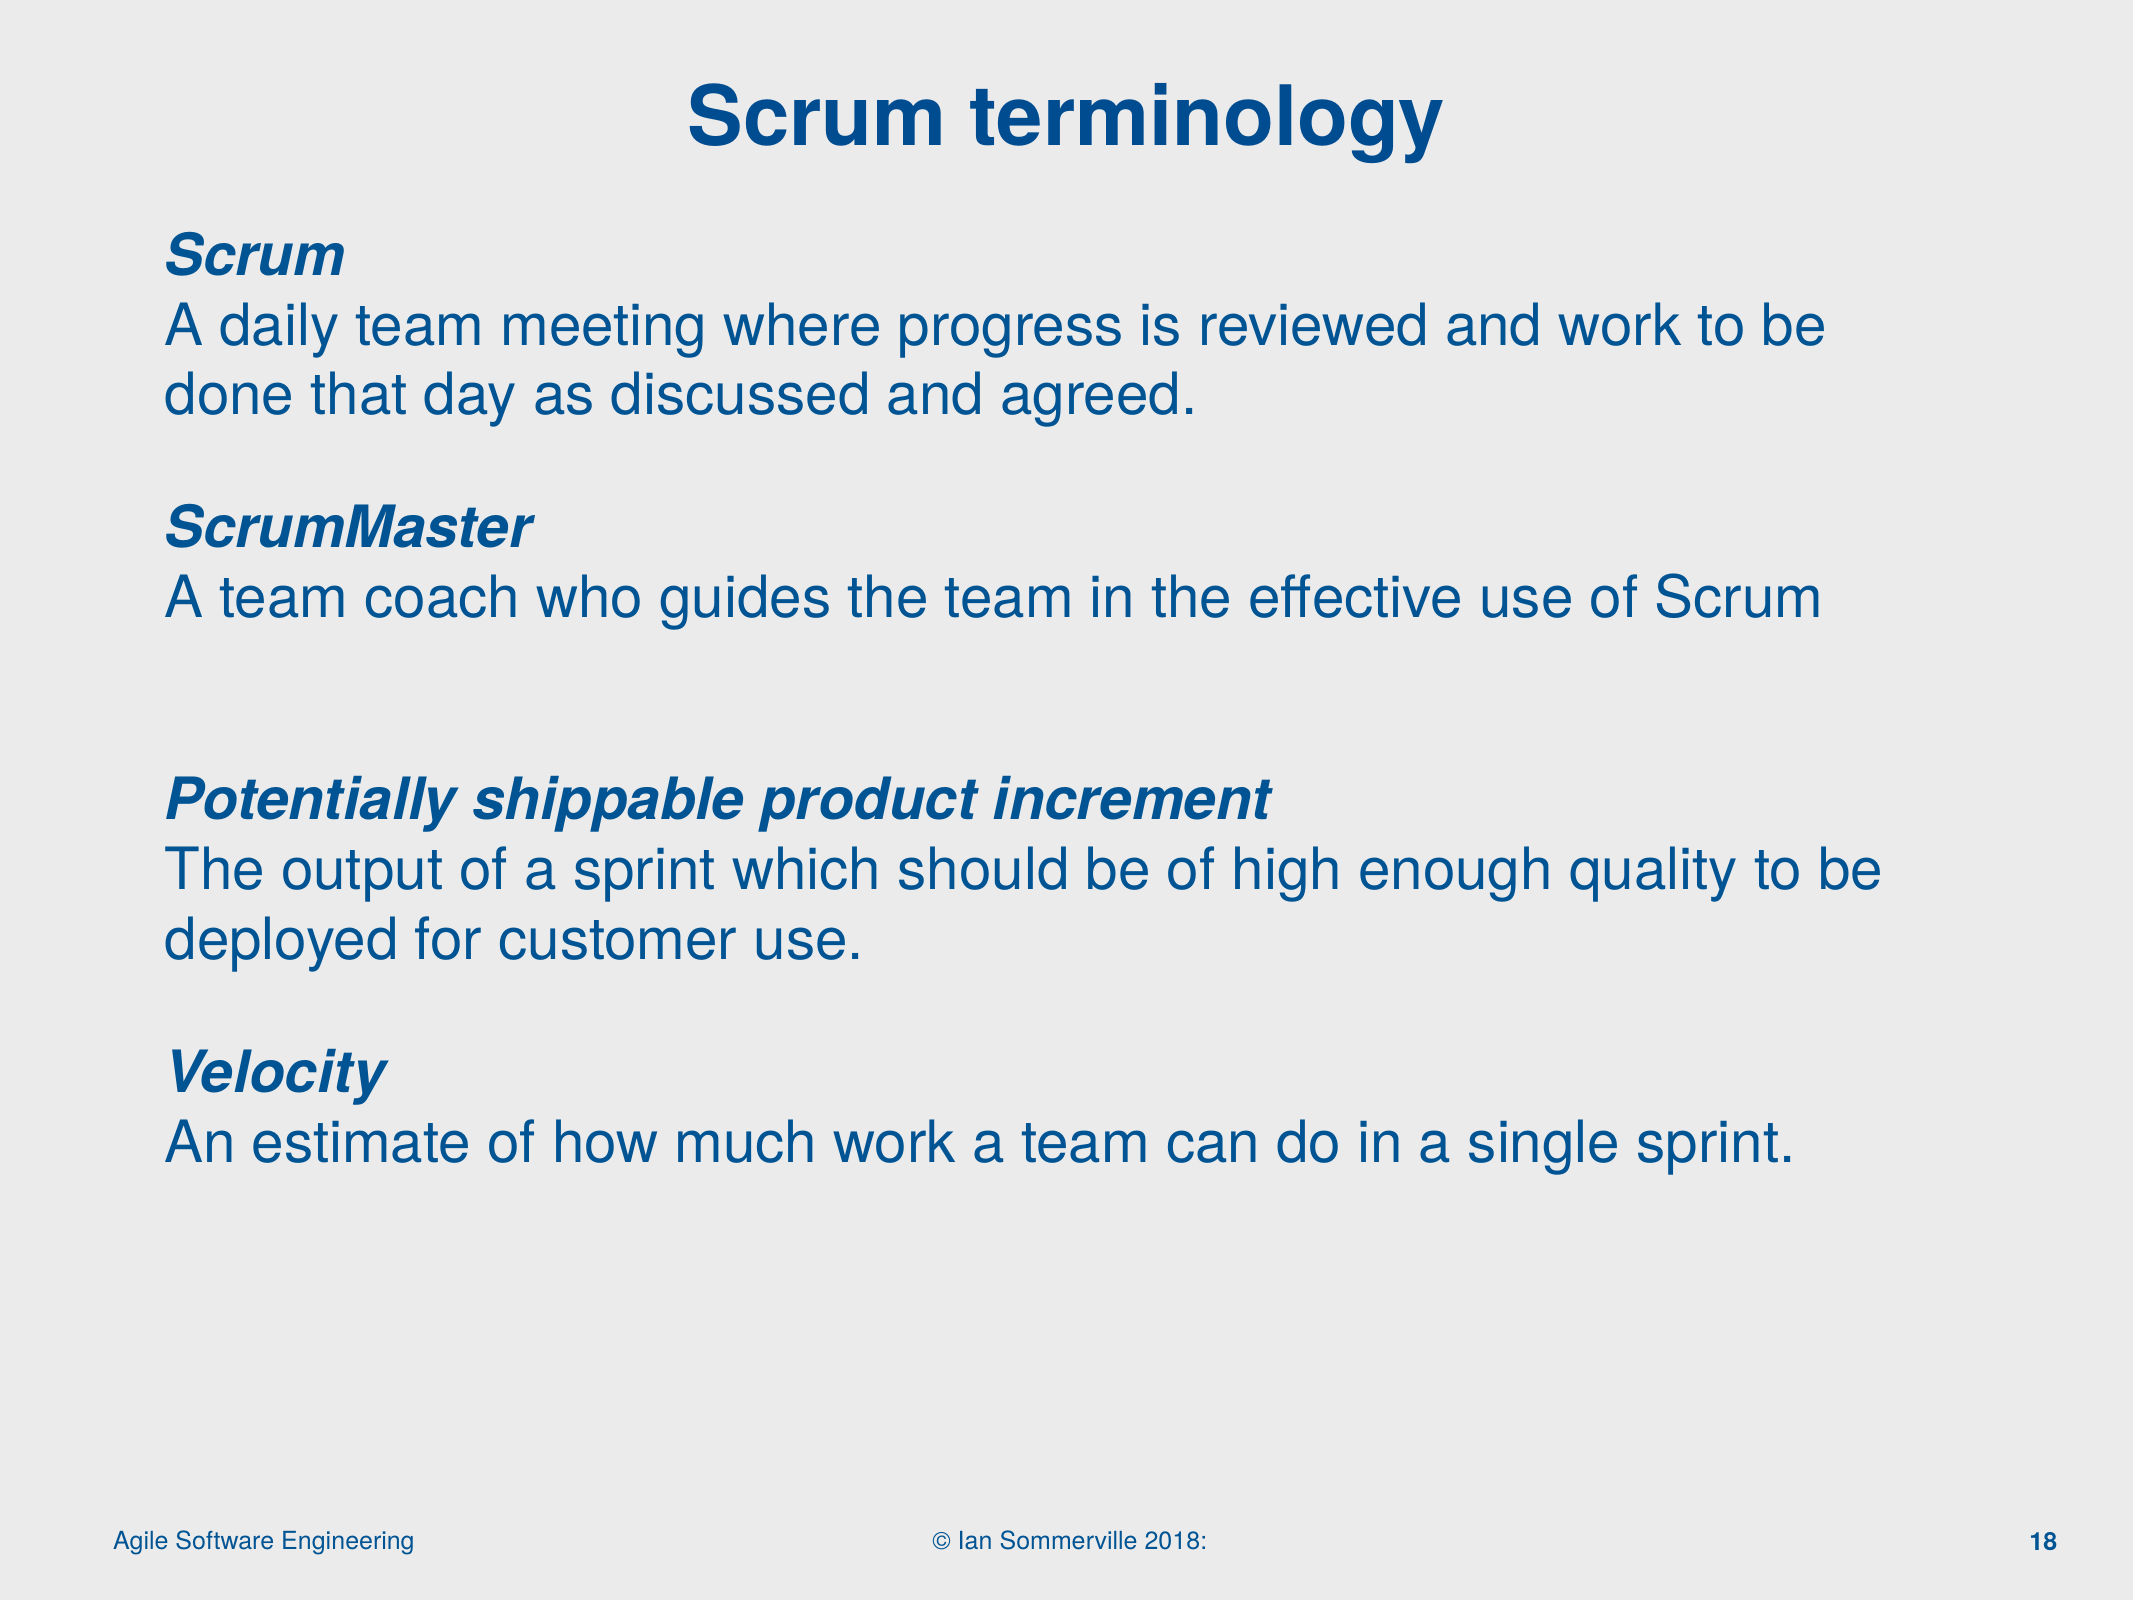

# Scrum terminology
Scrum
A daily team meeting where progress is reviewed and work to be done that day as discussed and agreed.
ScrumMaster
A team coach who guides the team in the effective use of Scrum
Potentially shippable product increment
The output of a sprint which should be of high enough quality to be deployed for customer use.
Velocity
An estimate of how much work a team can do in a single sprint.
18